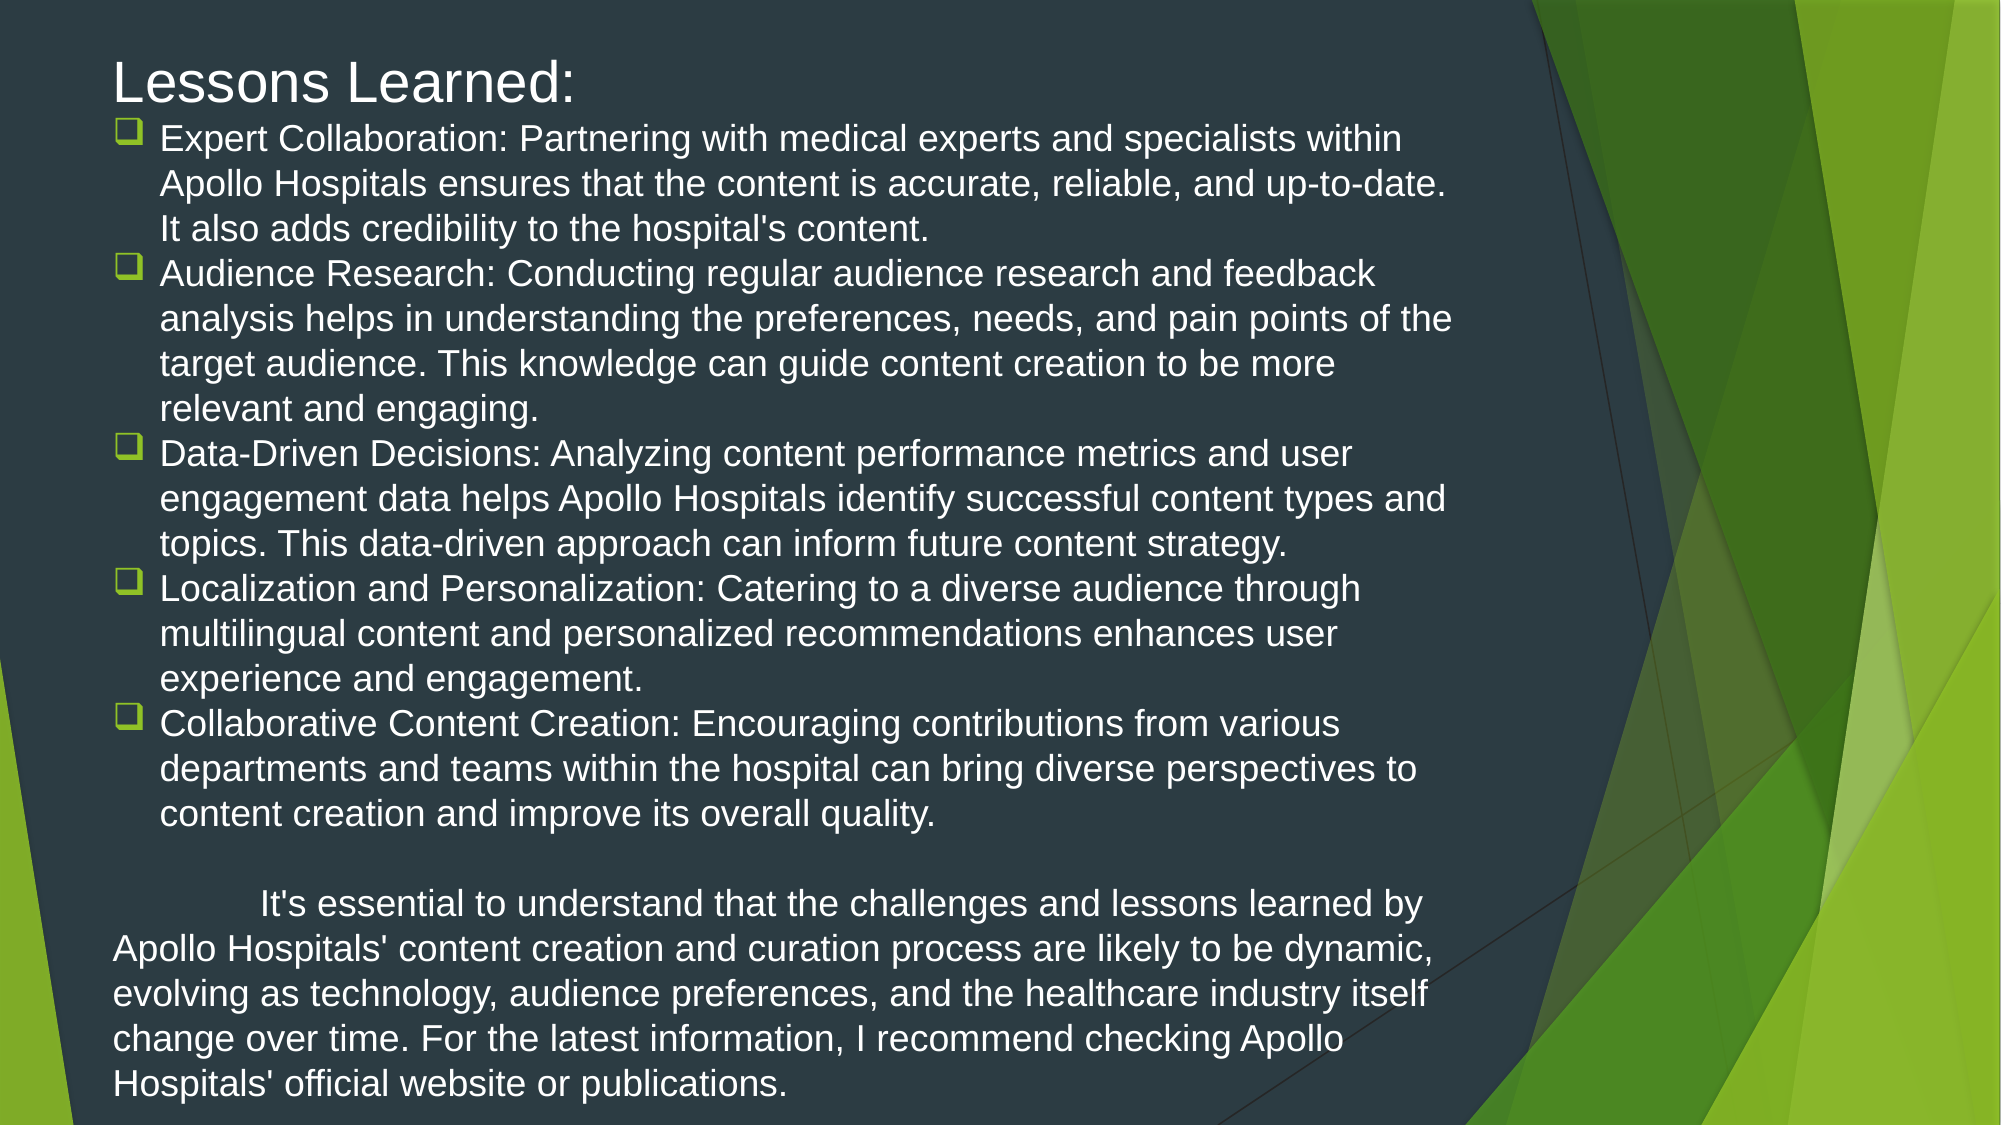

Lessons Learned:
Expert Collaboration: Partnering with medical experts and specialists within Apollo Hospitals ensures that the content is accurate, reliable, and up-to-date. It also adds credibility to the hospital's content.
Audience Research: Conducting regular audience research and feedback analysis helps in understanding the preferences, needs, and pain points of the target audience. This knowledge can guide content creation to be more relevant and engaging.
Data-Driven Decisions: Analyzing content performance metrics and user engagement data helps Apollo Hospitals identify successful content types and topics. This data-driven approach can inform future content strategy.
Localization and Personalization: Catering to a diverse audience through multilingual content and personalized recommendations enhances user experience and engagement.
Collaborative Content Creation: Encouraging contributions from various departments and teams within the hospital can bring diverse perspectives to content creation and improve its overall quality.

              It's essential to understand that the challenges and lessons learned by Apollo Hospitals' content creation and curation process are likely to be dynamic, evolving as technology, audience preferences, and the healthcare industry itself change over time. For the latest information, I recommend checking Apollo Hospitals' official website or publications.